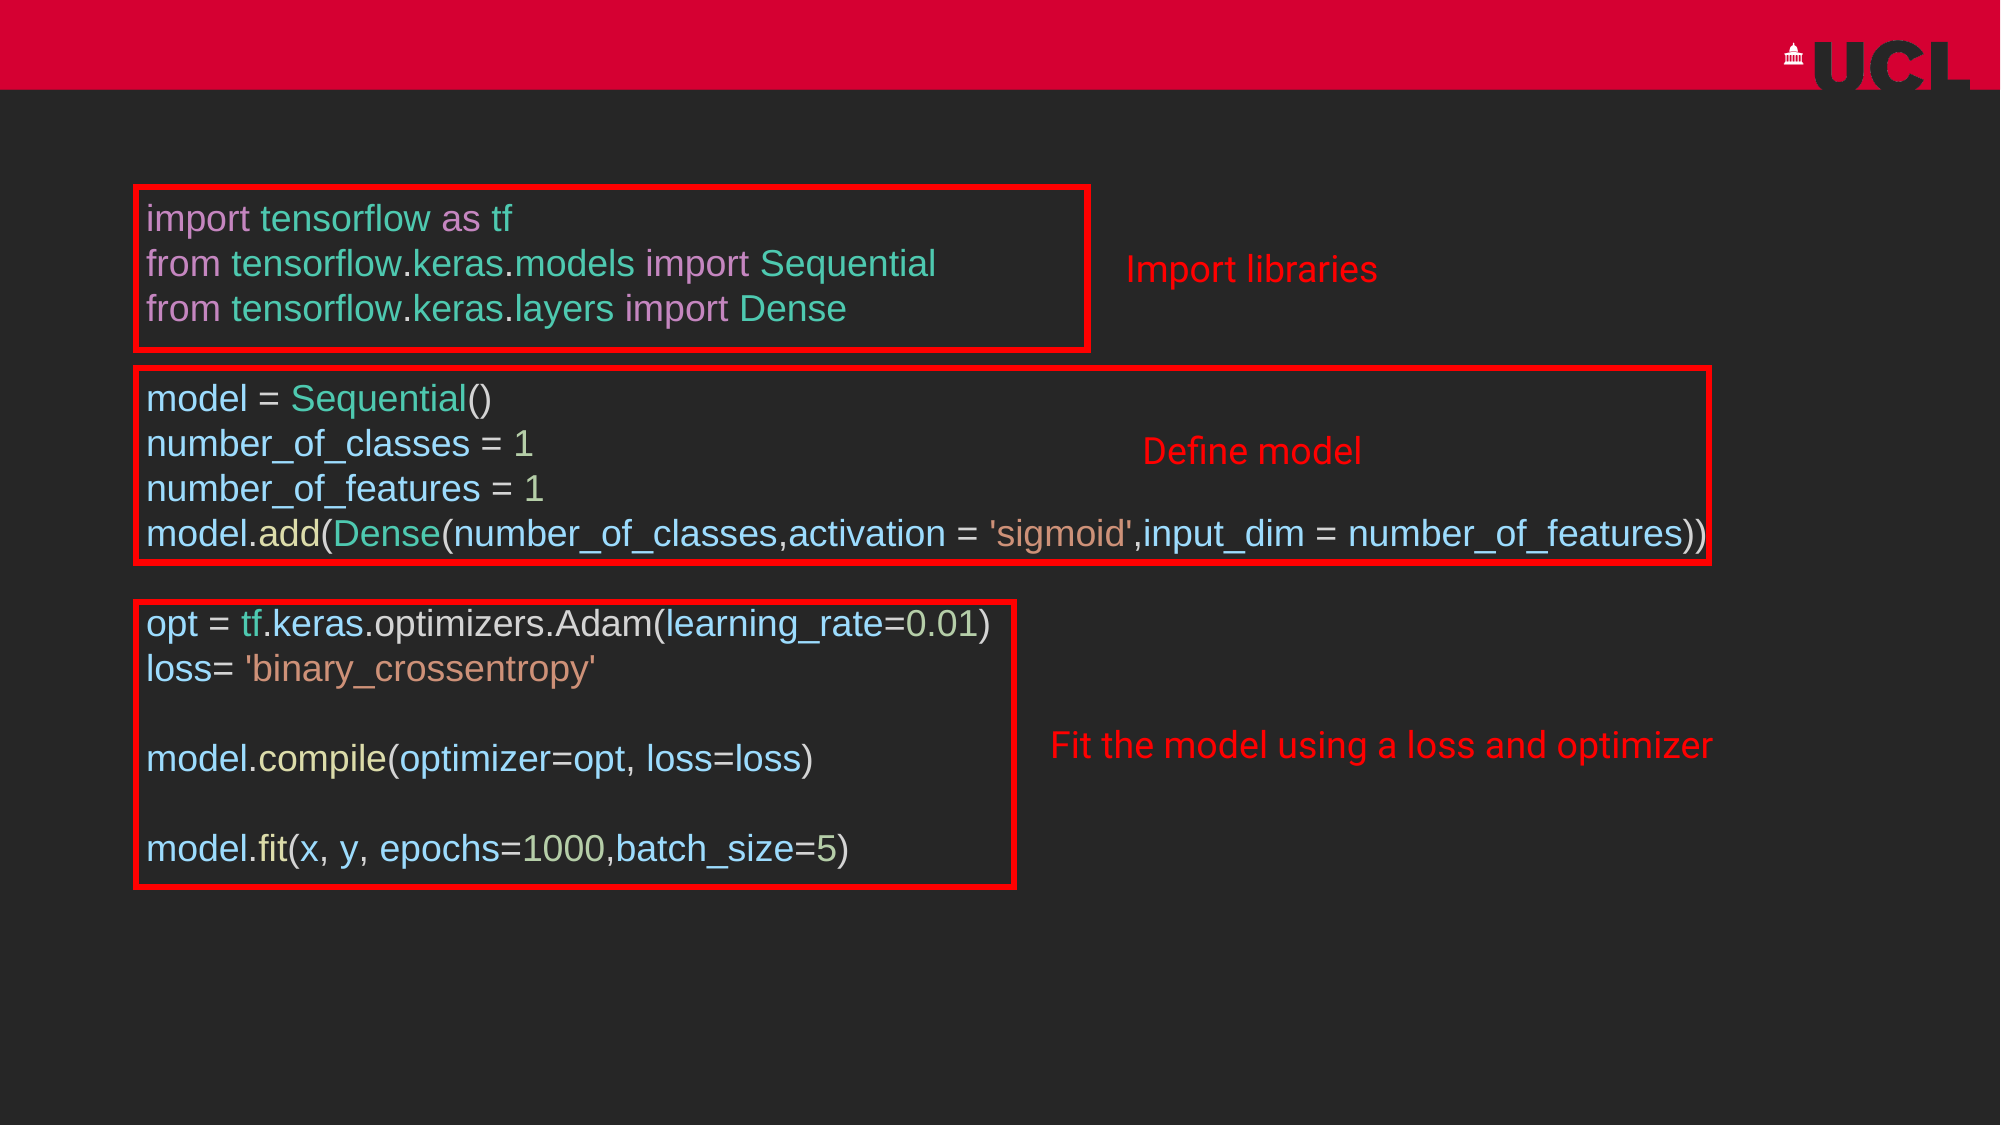

import tensorflow as tf
from tensorflow.keras.models import Sequential
from tensorflow.keras.layers import Dense
model = Sequential()
number_of_classes = 1
number_of_features = 1
model.add(Dense(number_of_classes,activation = 'sigmoid',input_dim = number_of_features))
opt = tf.keras.optimizers.Adam(learning_rate=0.01)
loss= 'binary_crossentropy'
model.compile(optimizer=opt, loss=loss)
model.fit(x, y, epochs=1000,batch_size=5)

Import libraries

Define model

Fit the model using a loss and optimizer